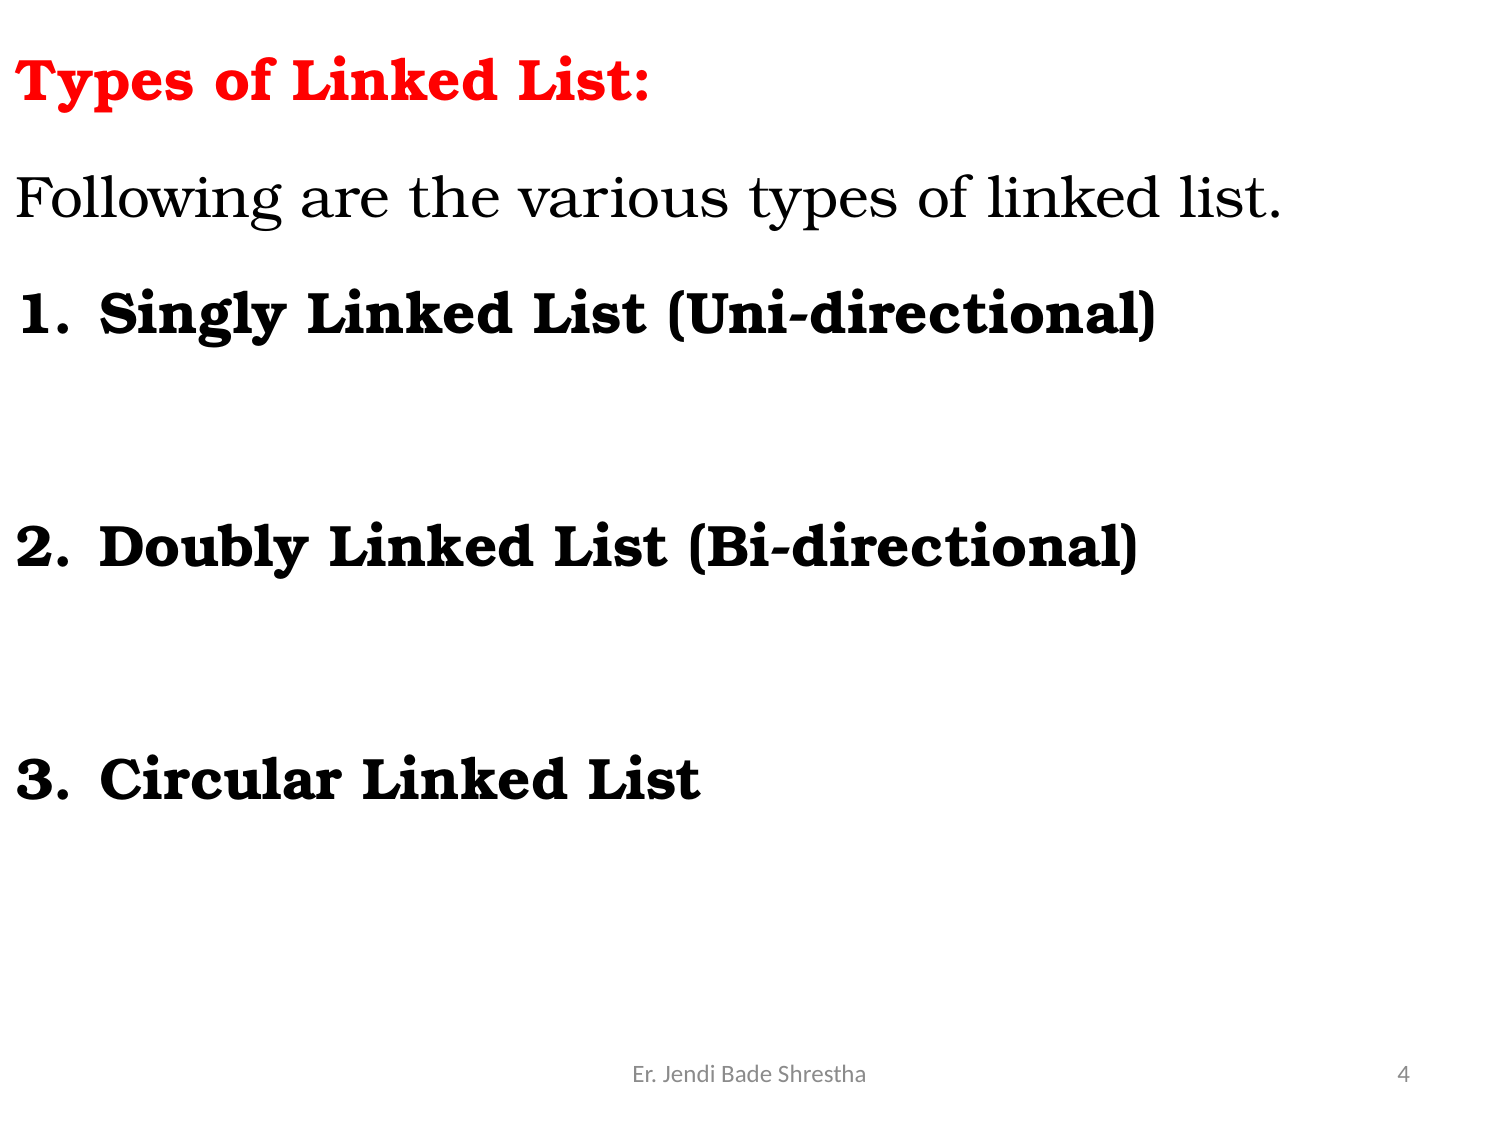

Types of Linked List:
Following are the various types of linked list.
Singly Linked List (Uni-directional)

Doubly Linked List (Bi-directional)

Circular Linked List

Er. Jendi Bade Shrestha
4